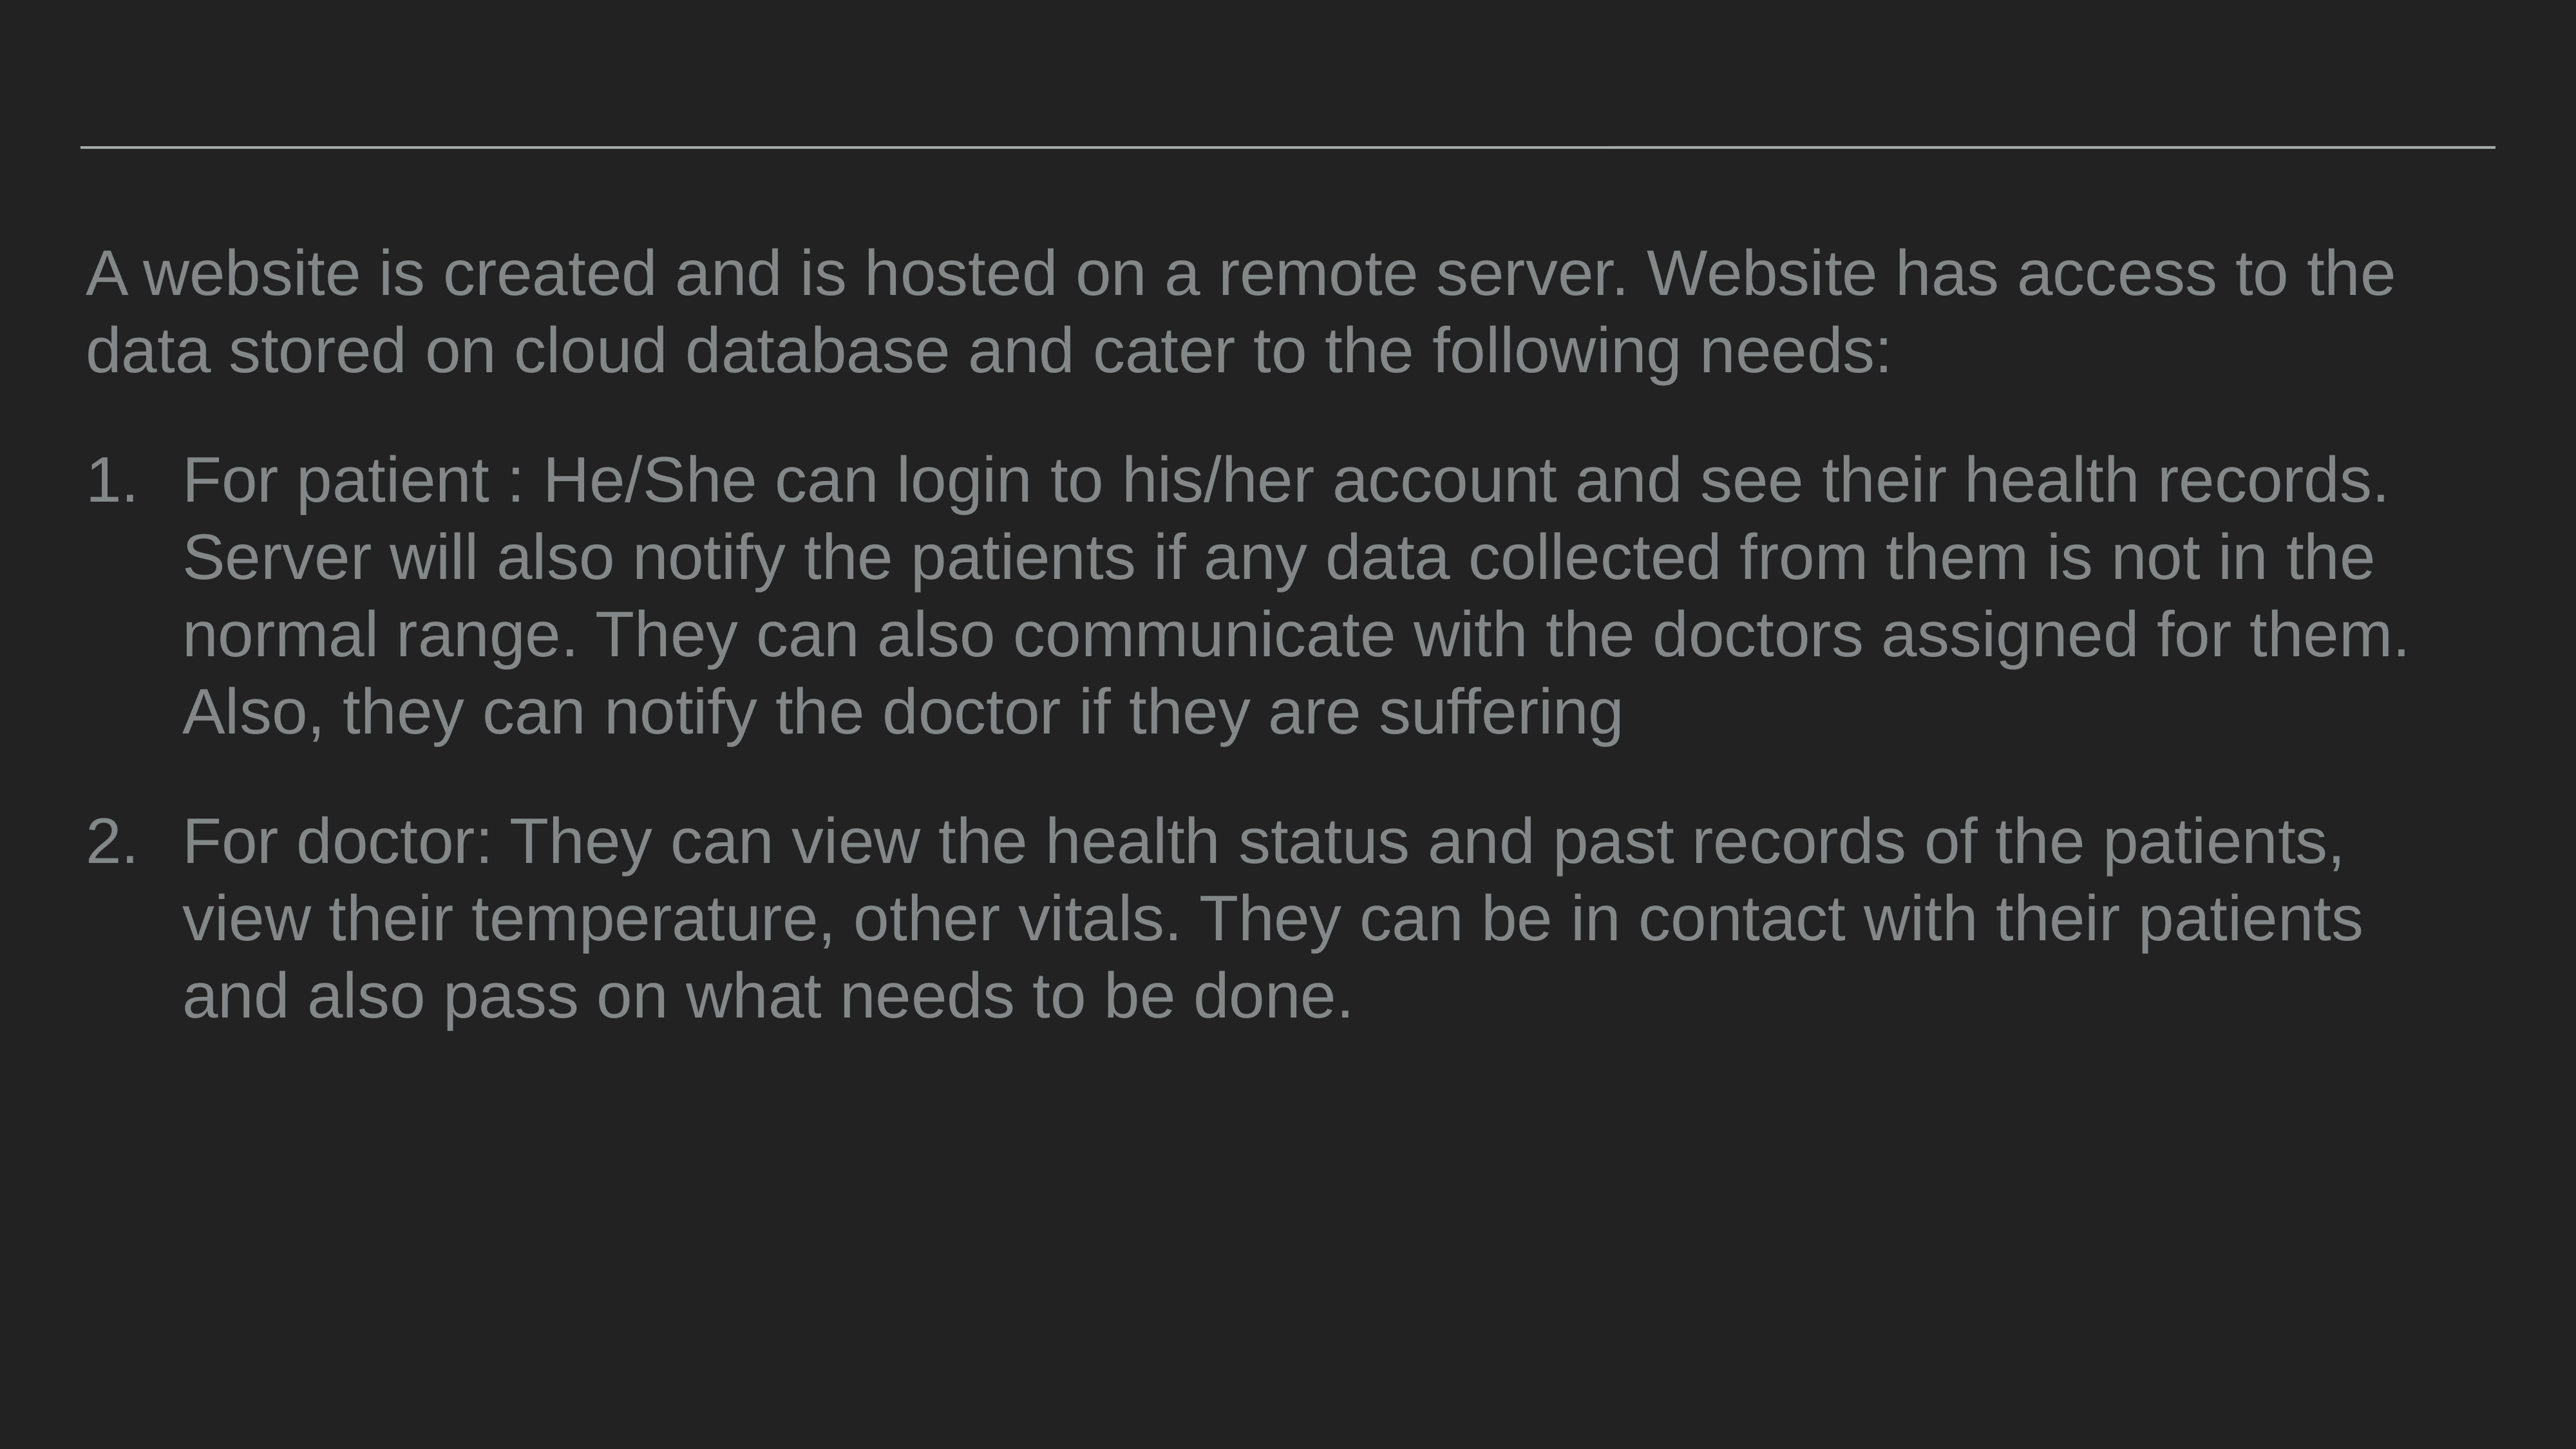

A website is created and is hosted on a remote server. Website has access to the data stored on cloud database and cater to the following needs:
For patient : He/She can login to his/her account and see their health records. Server will also notify the patients if any data collected from them is not in the normal range. They can also communicate with the doctors assigned for them. Also, they can notify the doctor if they are suffering
For doctor: They can view the health status and past records of the patients, view their temperature, other vitals. They can be in contact with their patients and also pass on what needs to be done.